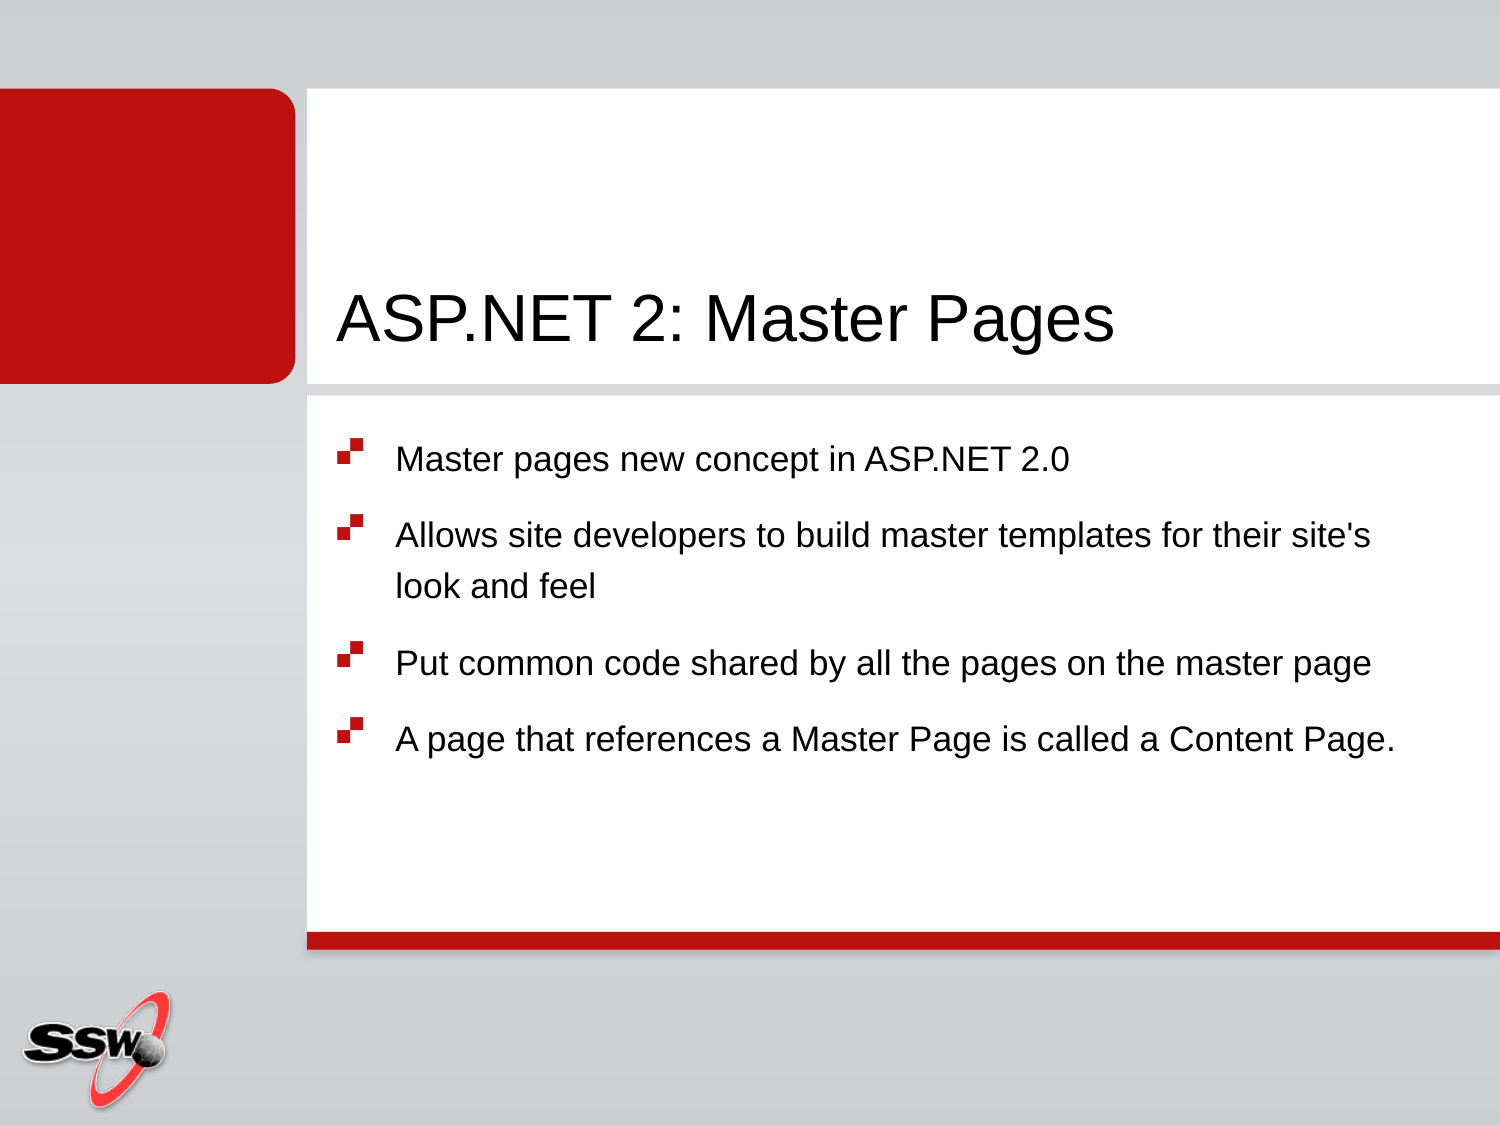

# ASP.NET 2: Master Pages
Master pages new concept in ASP.NET 2.0
Allows site developers to build master templates for their site's look and feel
Put common code shared by all the pages on the master page
A page that references a Master Page is called a Content Page.